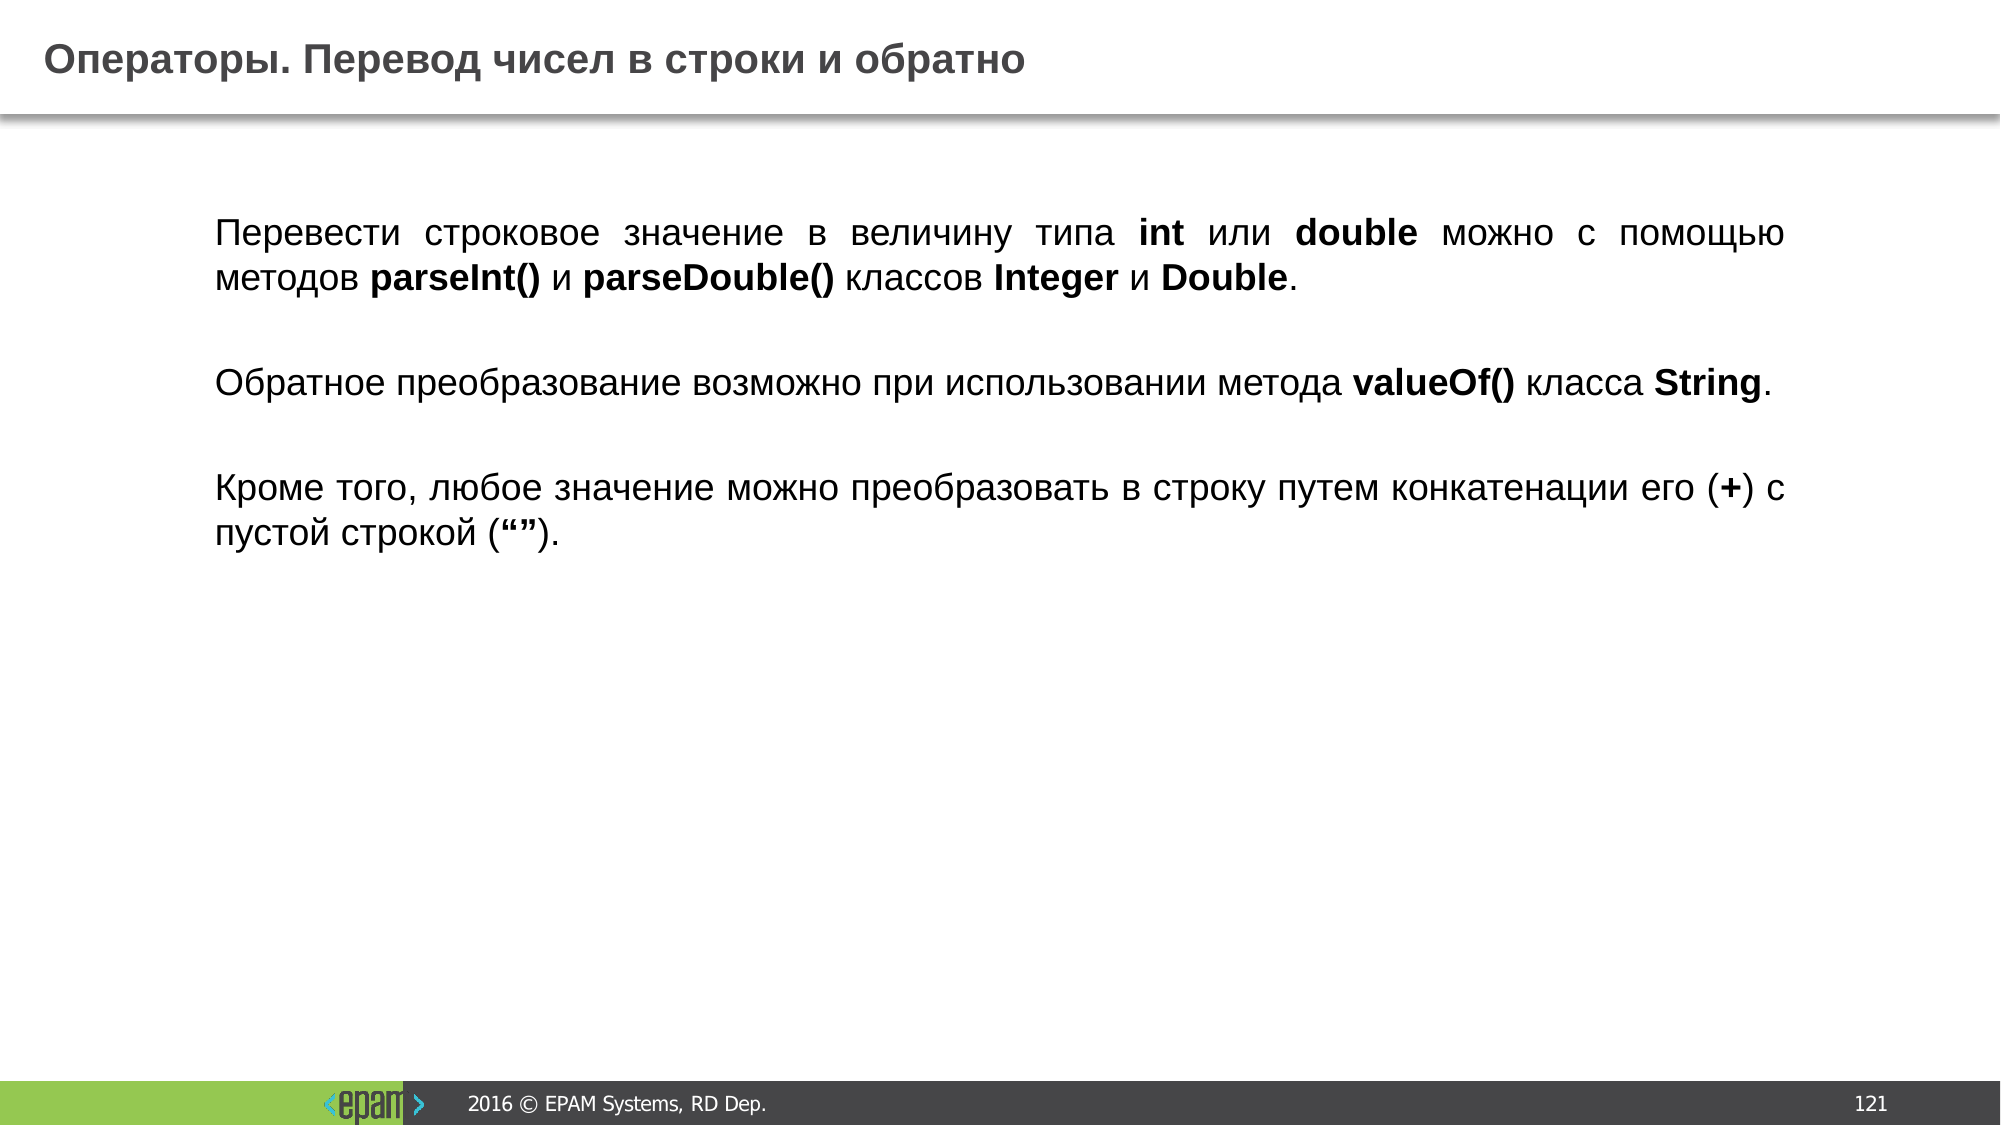

# Операторы. Перевод чисел в строки и обратно
Перевести строковое значение в величину типа int или double можно с помощью методов parseInt() и parseDouble() классов Integer и Double.

Обратное преобразование возможно при использовании метода valueOf() класса String.

Кроме того, любое значение можно преобразовать в строку путем конкатенации его (+) с пустой строкой (“”).

2016 © EPAM Systems, RD Dep.
121